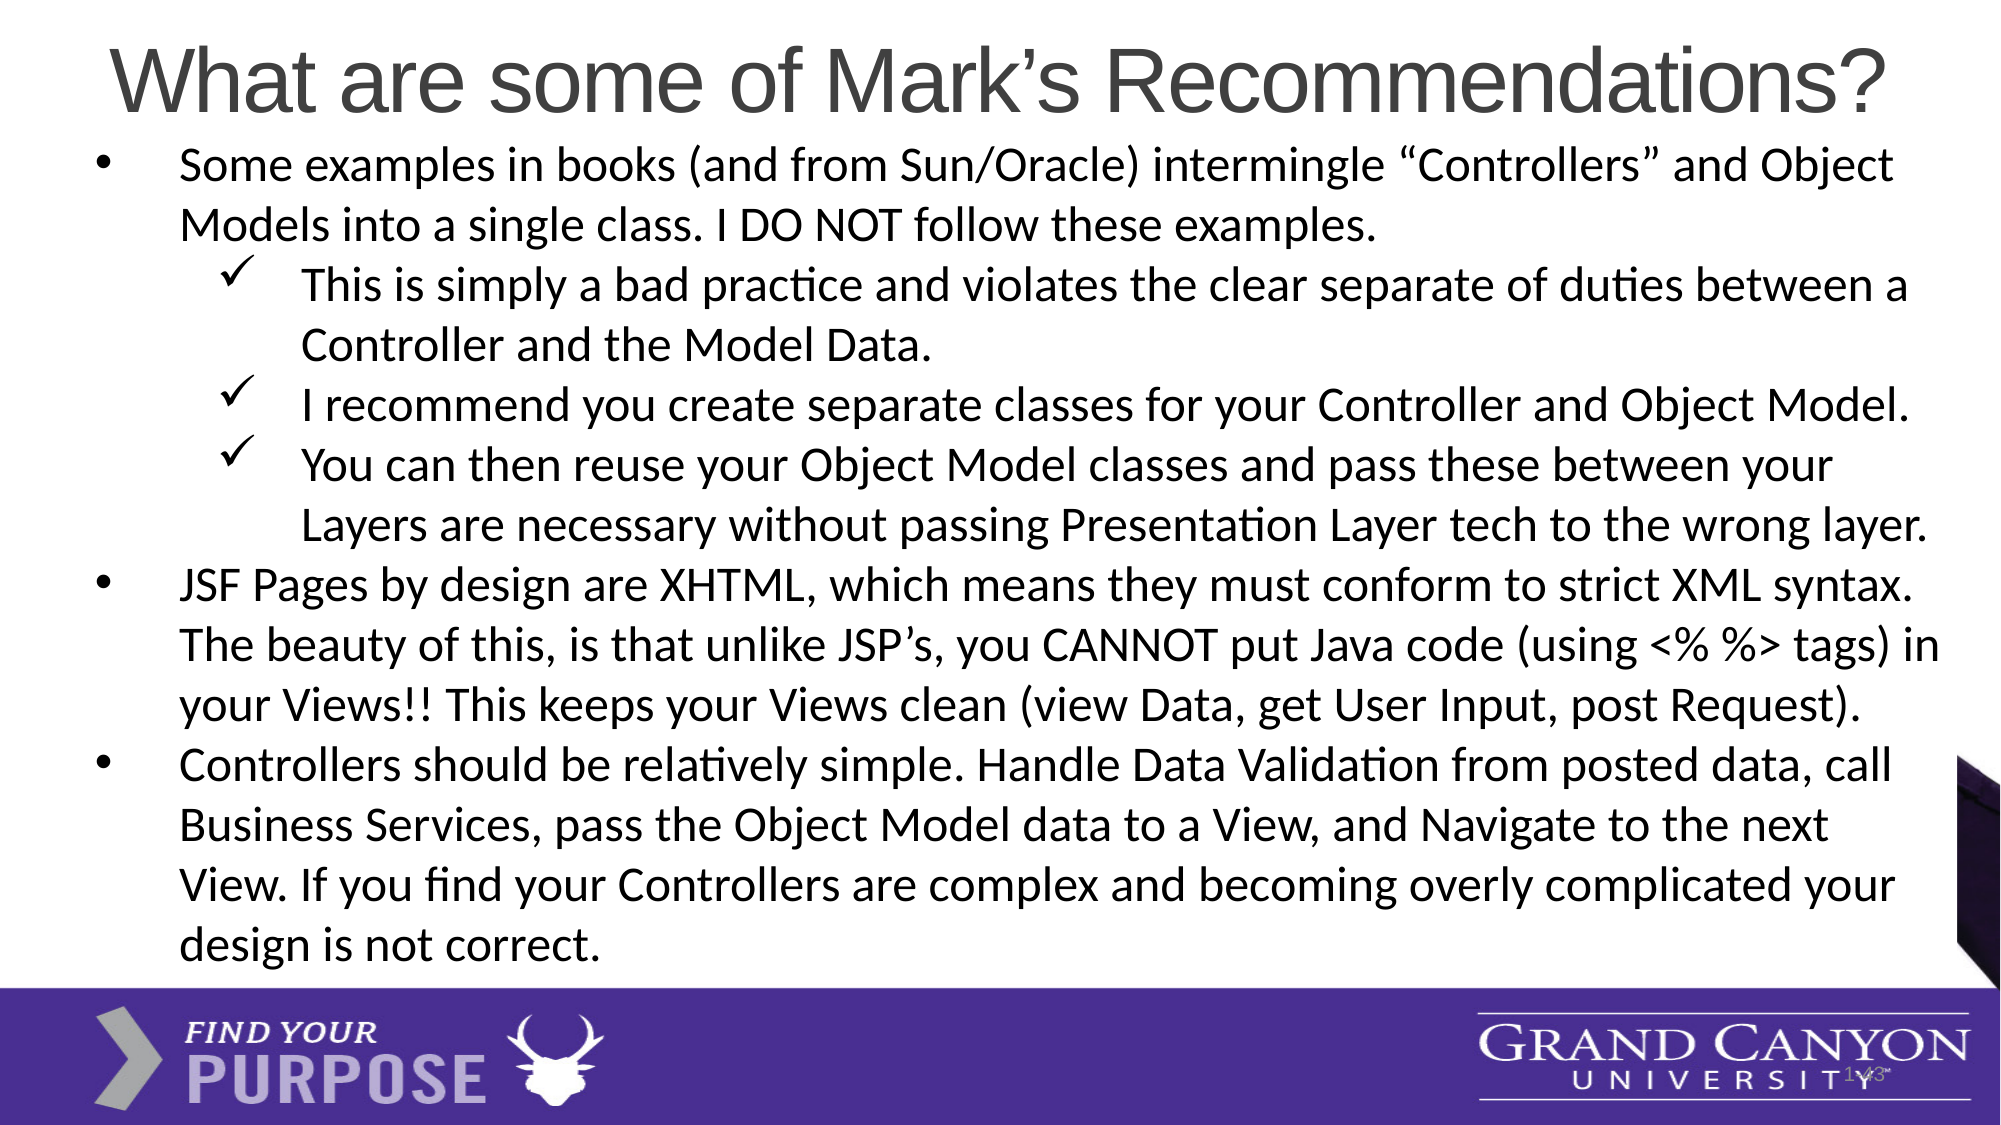

# What are some of Mark’s Recommendations?
Some examples in books (and from Sun/Oracle) intermingle “Controllers” and Object Models into a single class. I DO NOT follow these examples.
This is simply a bad practice and violates the clear separate of duties between a Controller and the Model Data.
I recommend you create separate classes for your Controller and Object Model.
You can then reuse your Object Model classes and pass these between your Layers are necessary without passing Presentation Layer tech to the wrong layer.
JSF Pages by design are XHTML, which means they must conform to strict XML syntax. The beauty of this, is that unlike JSP’s, you CANNOT put Java code (using <% %> tags) in your Views!! This keeps your Views clean (view Data, get User Input, post Request).
Controllers should be relatively simple. Handle Data Validation from posted data, call Business Services, pass the Object Model data to a View, and Navigate to the next View. If you find your Controllers are complex and becoming overly complicated your design is not correct.
1-43